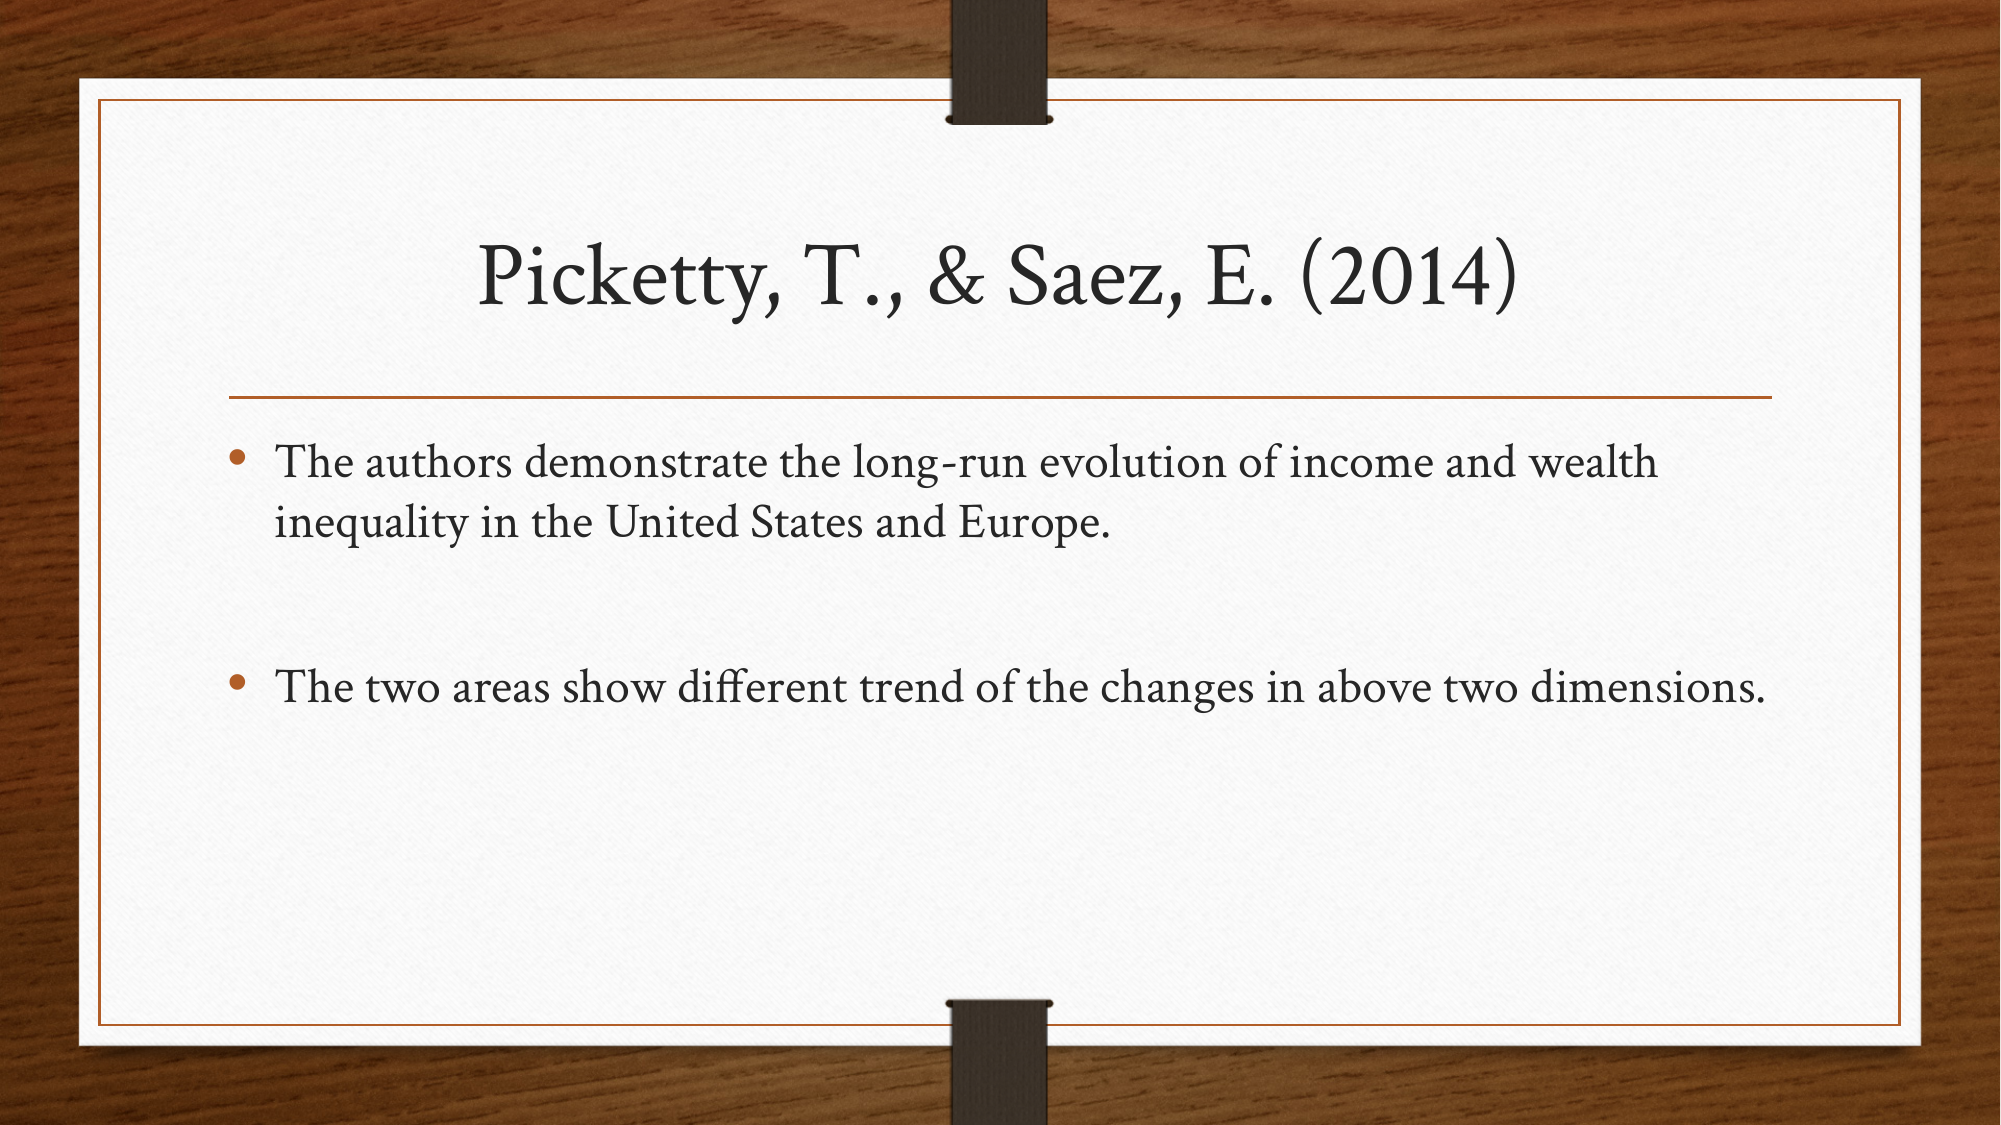

# Picketty, T., & Saez, E. (2014)
The authors demonstrate the long-run evolution of income and wealth inequality in the United States and Europe.

The two areas show different trend of the changes in above two dimensions.